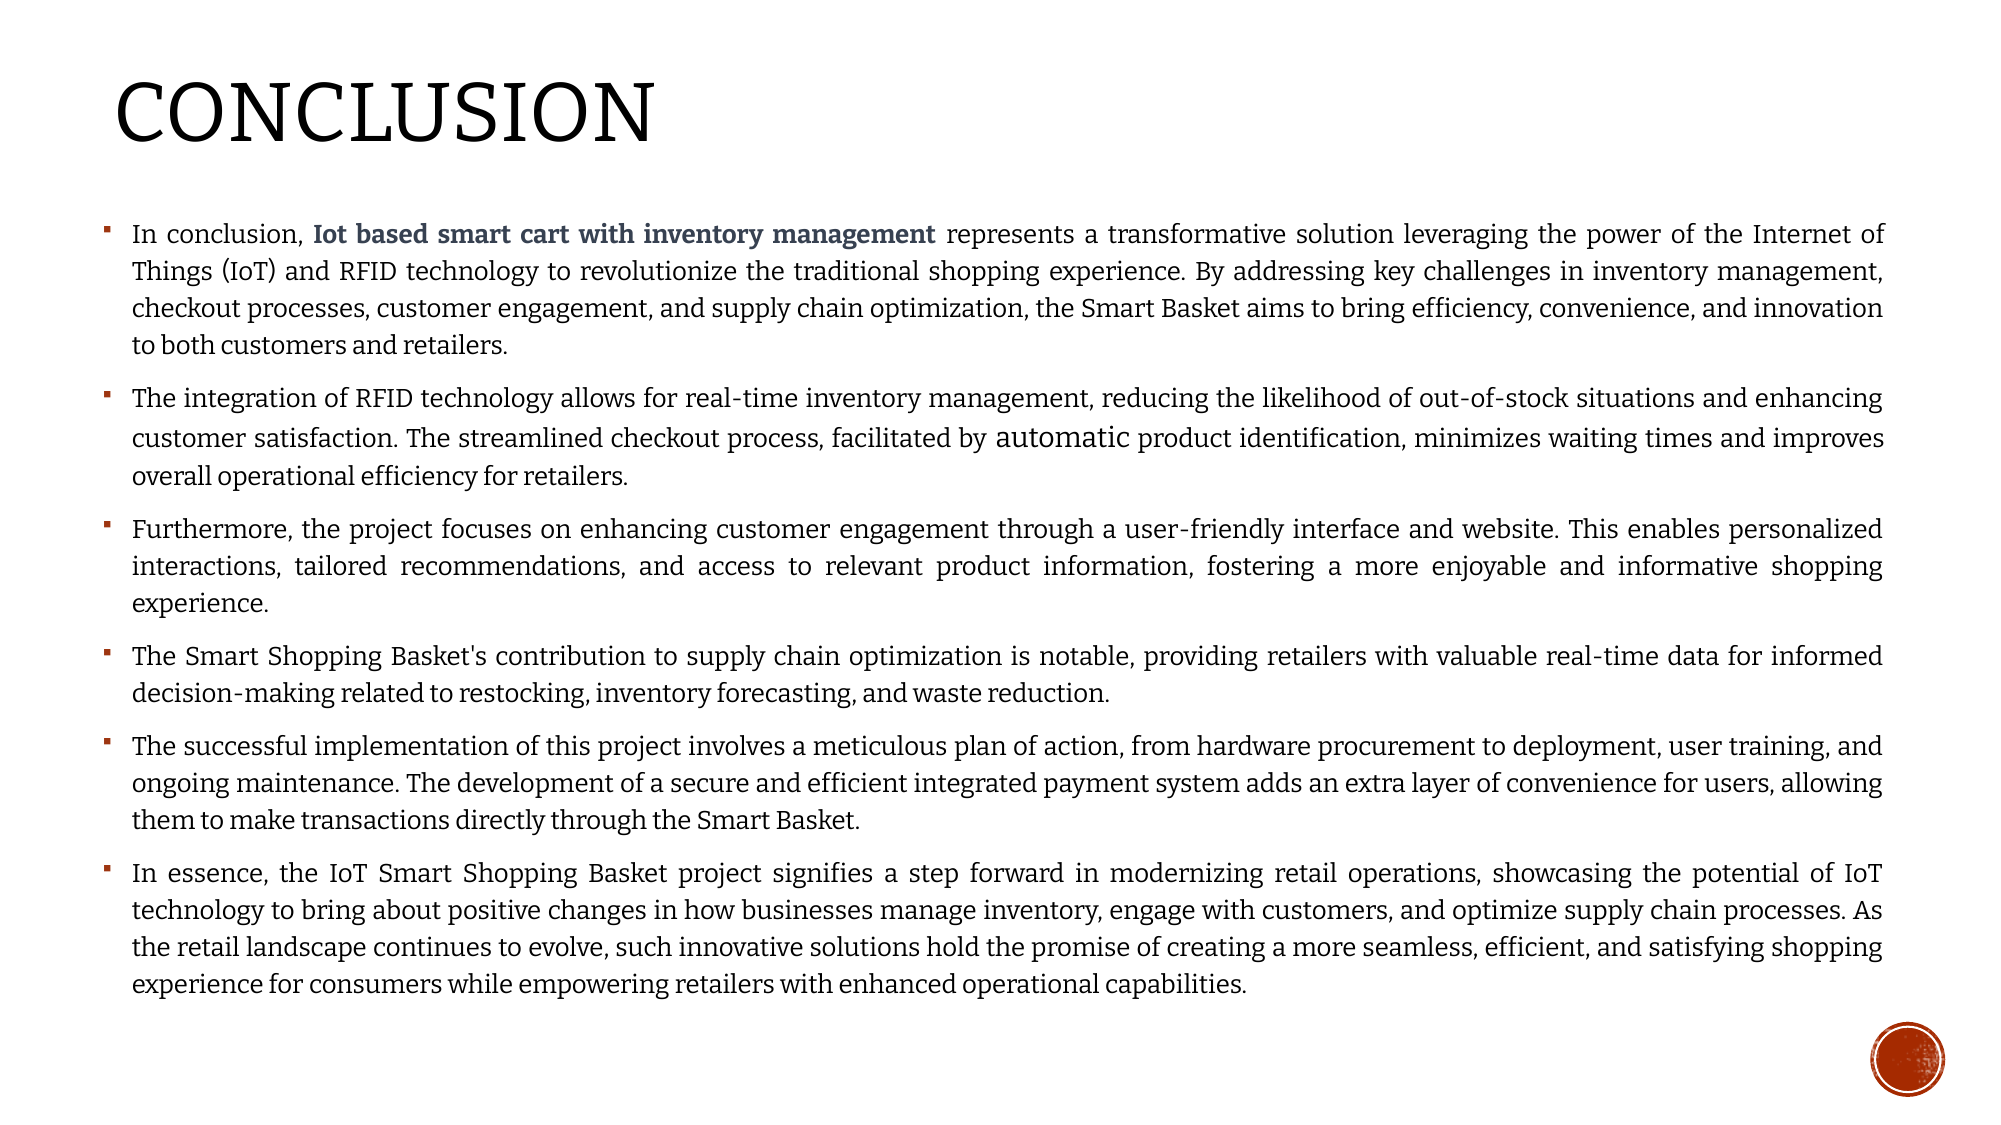

# Conclusion
In conclusion, Iot based smart cart with inventory management represents a transformative solution leveraging the power of the Internet of Things (IoT) and RFID technology to revolutionize the traditional shopping experience. By addressing key challenges in inventory management, checkout processes, customer engagement, and supply chain optimization, the Smart Basket aims to bring efficiency, convenience, and innovation to both customers and retailers.
The integration of RFID technology allows for real-time inventory management, reducing the likelihood of out-of-stock situations and enhancing customer satisfaction. The streamlined checkout process, facilitated by automatic product identification, minimizes waiting times and improves overall operational efficiency for retailers.
Furthermore, the project focuses on enhancing customer engagement through a user-friendly interface and website. This enables personalized interactions, tailored recommendations, and access to relevant product information, fostering a more enjoyable and informative shopping experience.
The Smart Shopping Basket's contribution to supply chain optimization is notable, providing retailers with valuable real-time data for informed decision-making related to restocking, inventory forecasting, and waste reduction.
The successful implementation of this project involves a meticulous plan of action, from hardware procurement to deployment, user training, and ongoing maintenance. The development of a secure and efficient integrated payment system adds an extra layer of convenience for users, allowing them to make transactions directly through the Smart Basket.
In essence, the IoT Smart Shopping Basket project signifies a step forward in modernizing retail operations, showcasing the potential of IoT technology to bring about positive changes in how businesses manage inventory, engage with customers, and optimize supply chain processes. As the retail landscape continues to evolve, such innovative solutions hold the promise of creating a more seamless, efficient, and satisfying shopping experience for consumers while empowering retailers with enhanced operational capabilities.